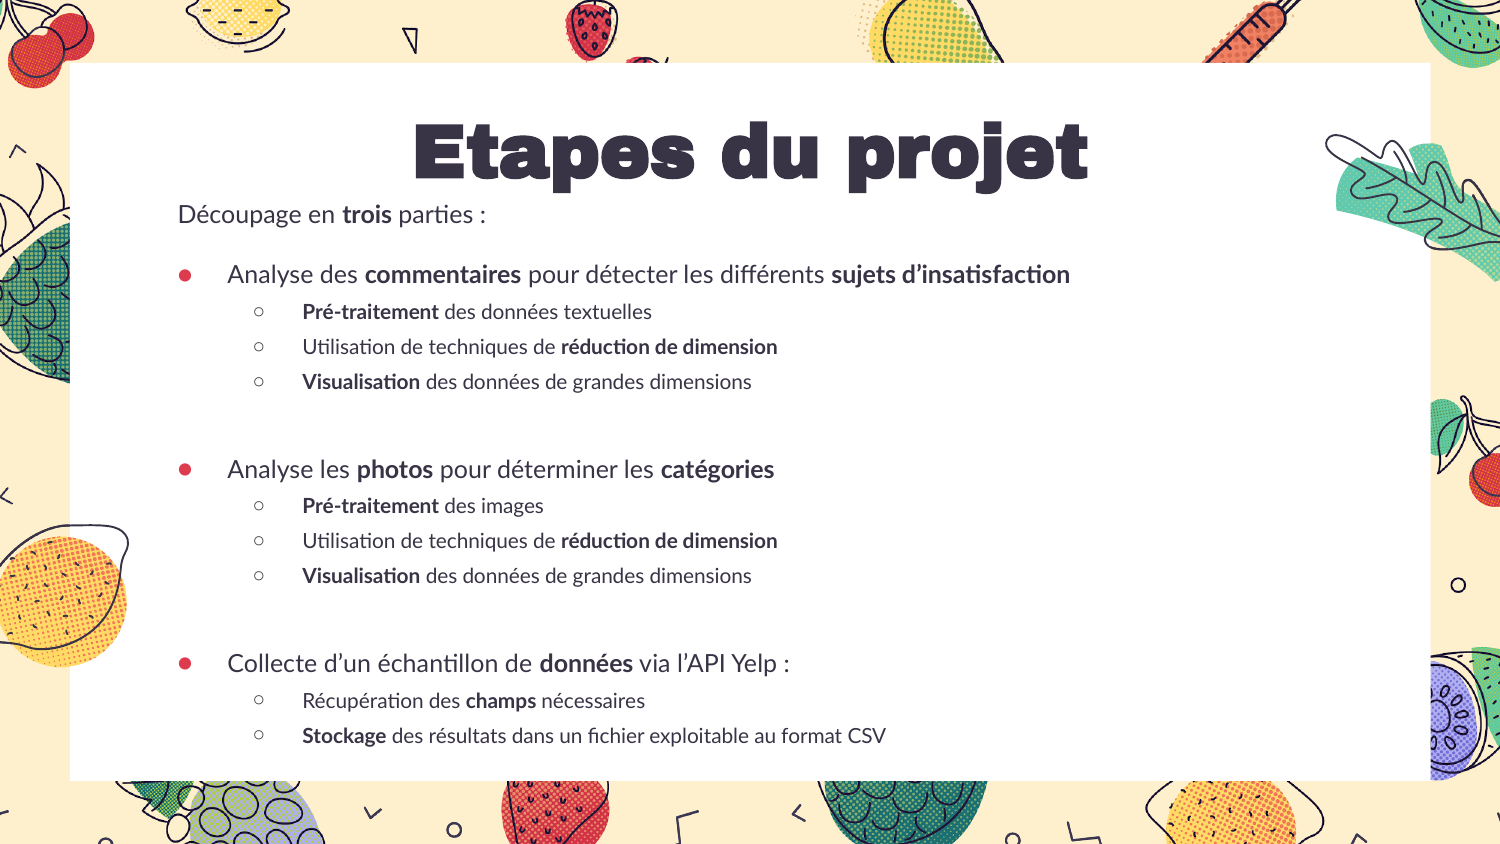

# Etapes du projet
Découpage en trois parties :

Analyse des commentaires pour détecter les différents sujets d’insatisfaction
Pré-traitement des données textuelles
Utilisation de techniques de réduction de dimension
Visualisation des données de grandes dimensions

Analyse les photos pour déterminer les catégories
Pré-traitement des images
Utilisation de techniques de réduction de dimension
Visualisation des données de grandes dimensions

Collecte d’un échantillon de données via l’API Yelp :
Récupération des champs nécessaires
Stockage des résultats dans un fichier exploitable au format CSV